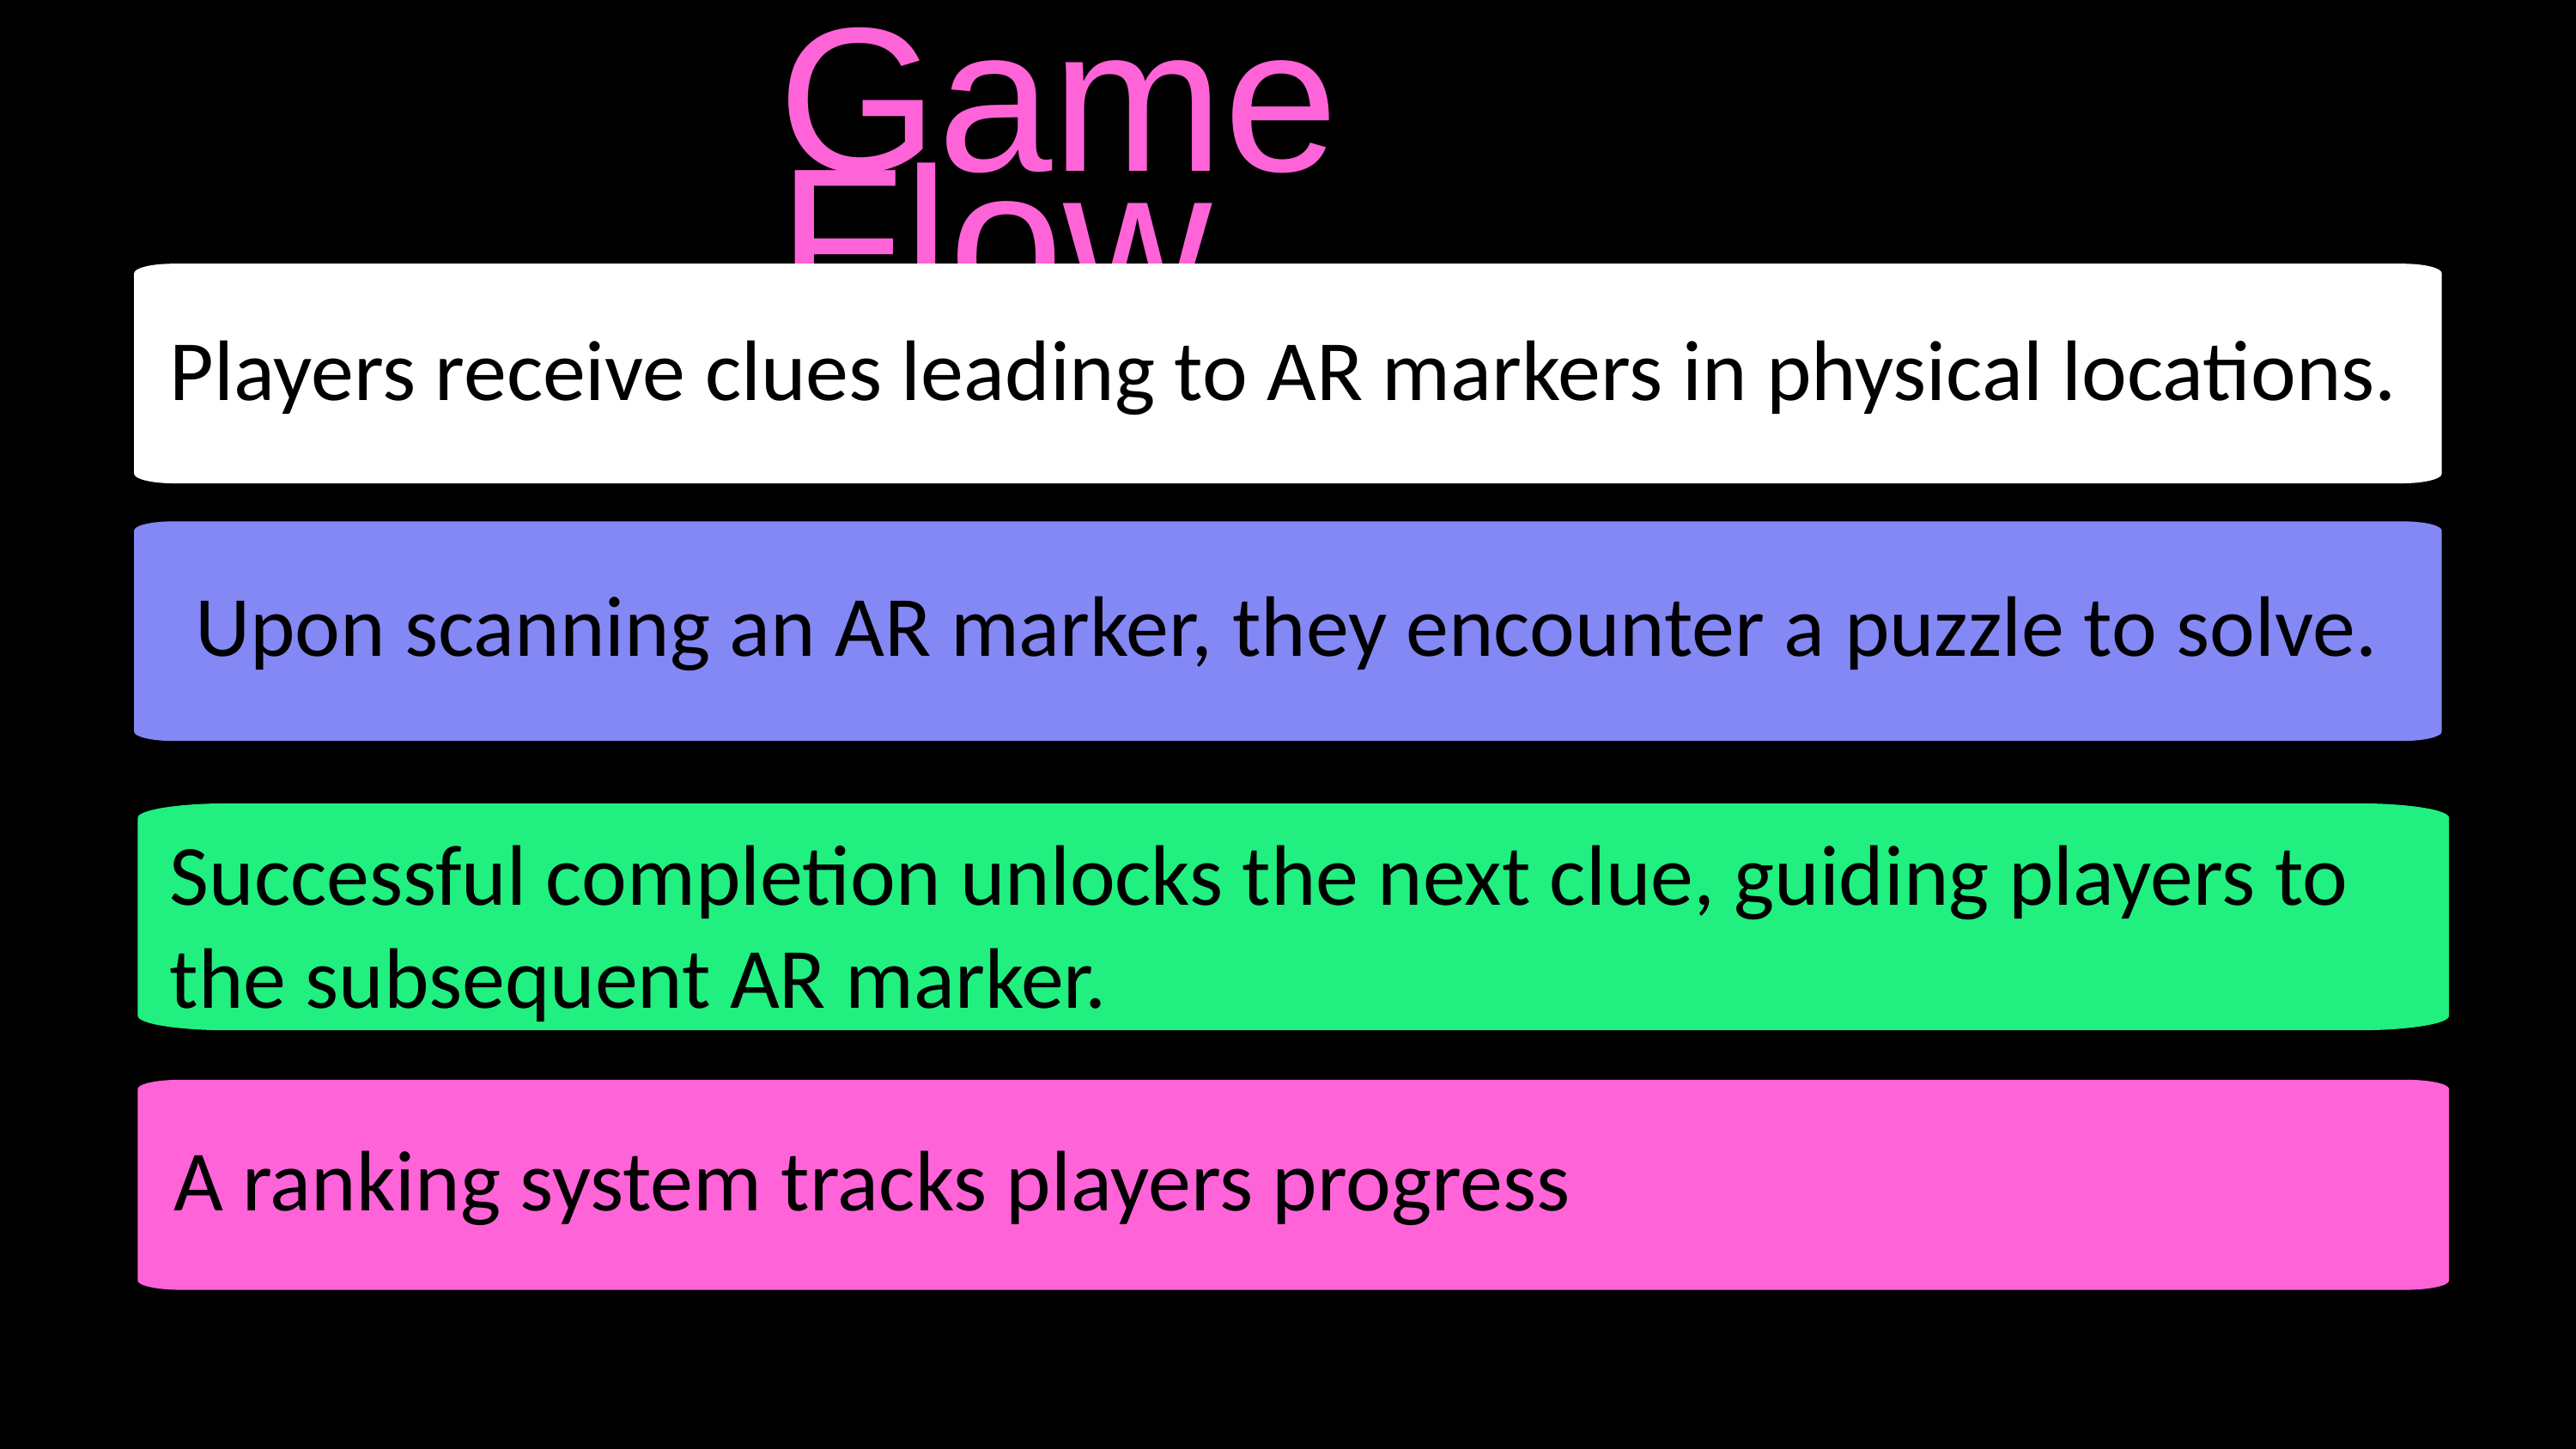

Game Flow

Players receive clues leading to AR markers in physical locations.

Upon scanning an AR marker, they encounter a puzzle to solve.

Successful completion unlocks the next clue, guiding players to the subsequent AR marker.

A ranking system tracks players progress